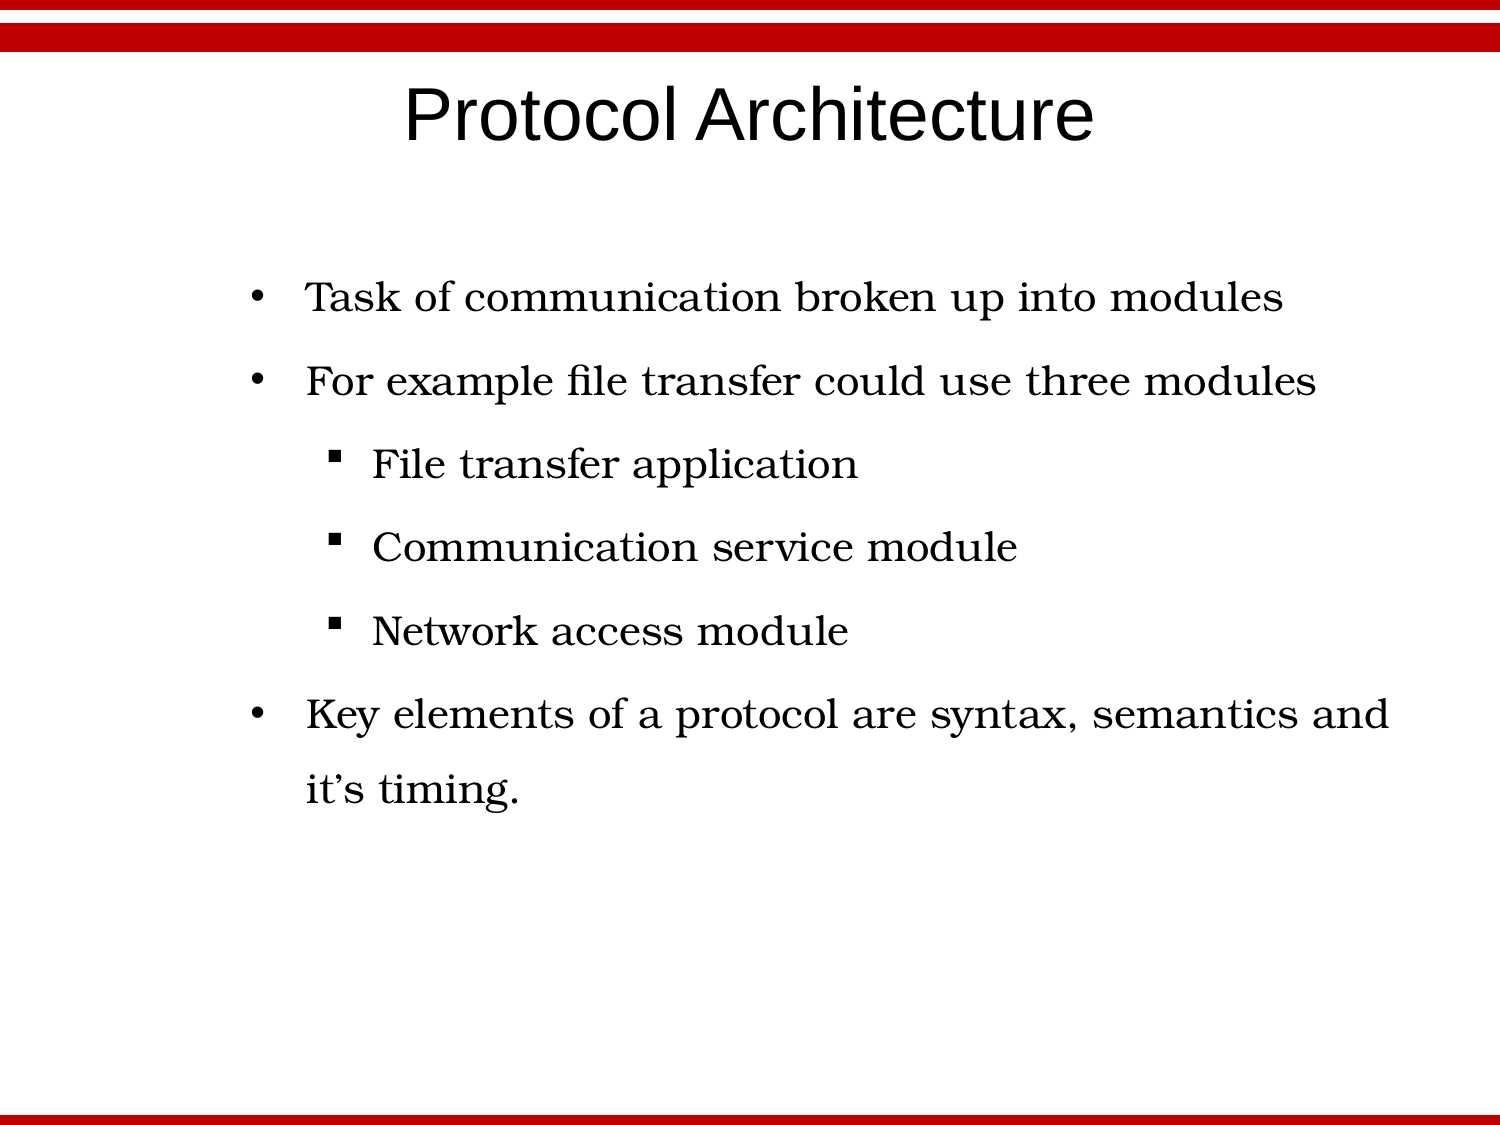

# Protocol Architecture
Task of communication broken up into modules
For example file transfer could use three modules
File transfer application
Communication service module
Network access module
Key elements of a protocol are syntax, semantics and it’s timing.